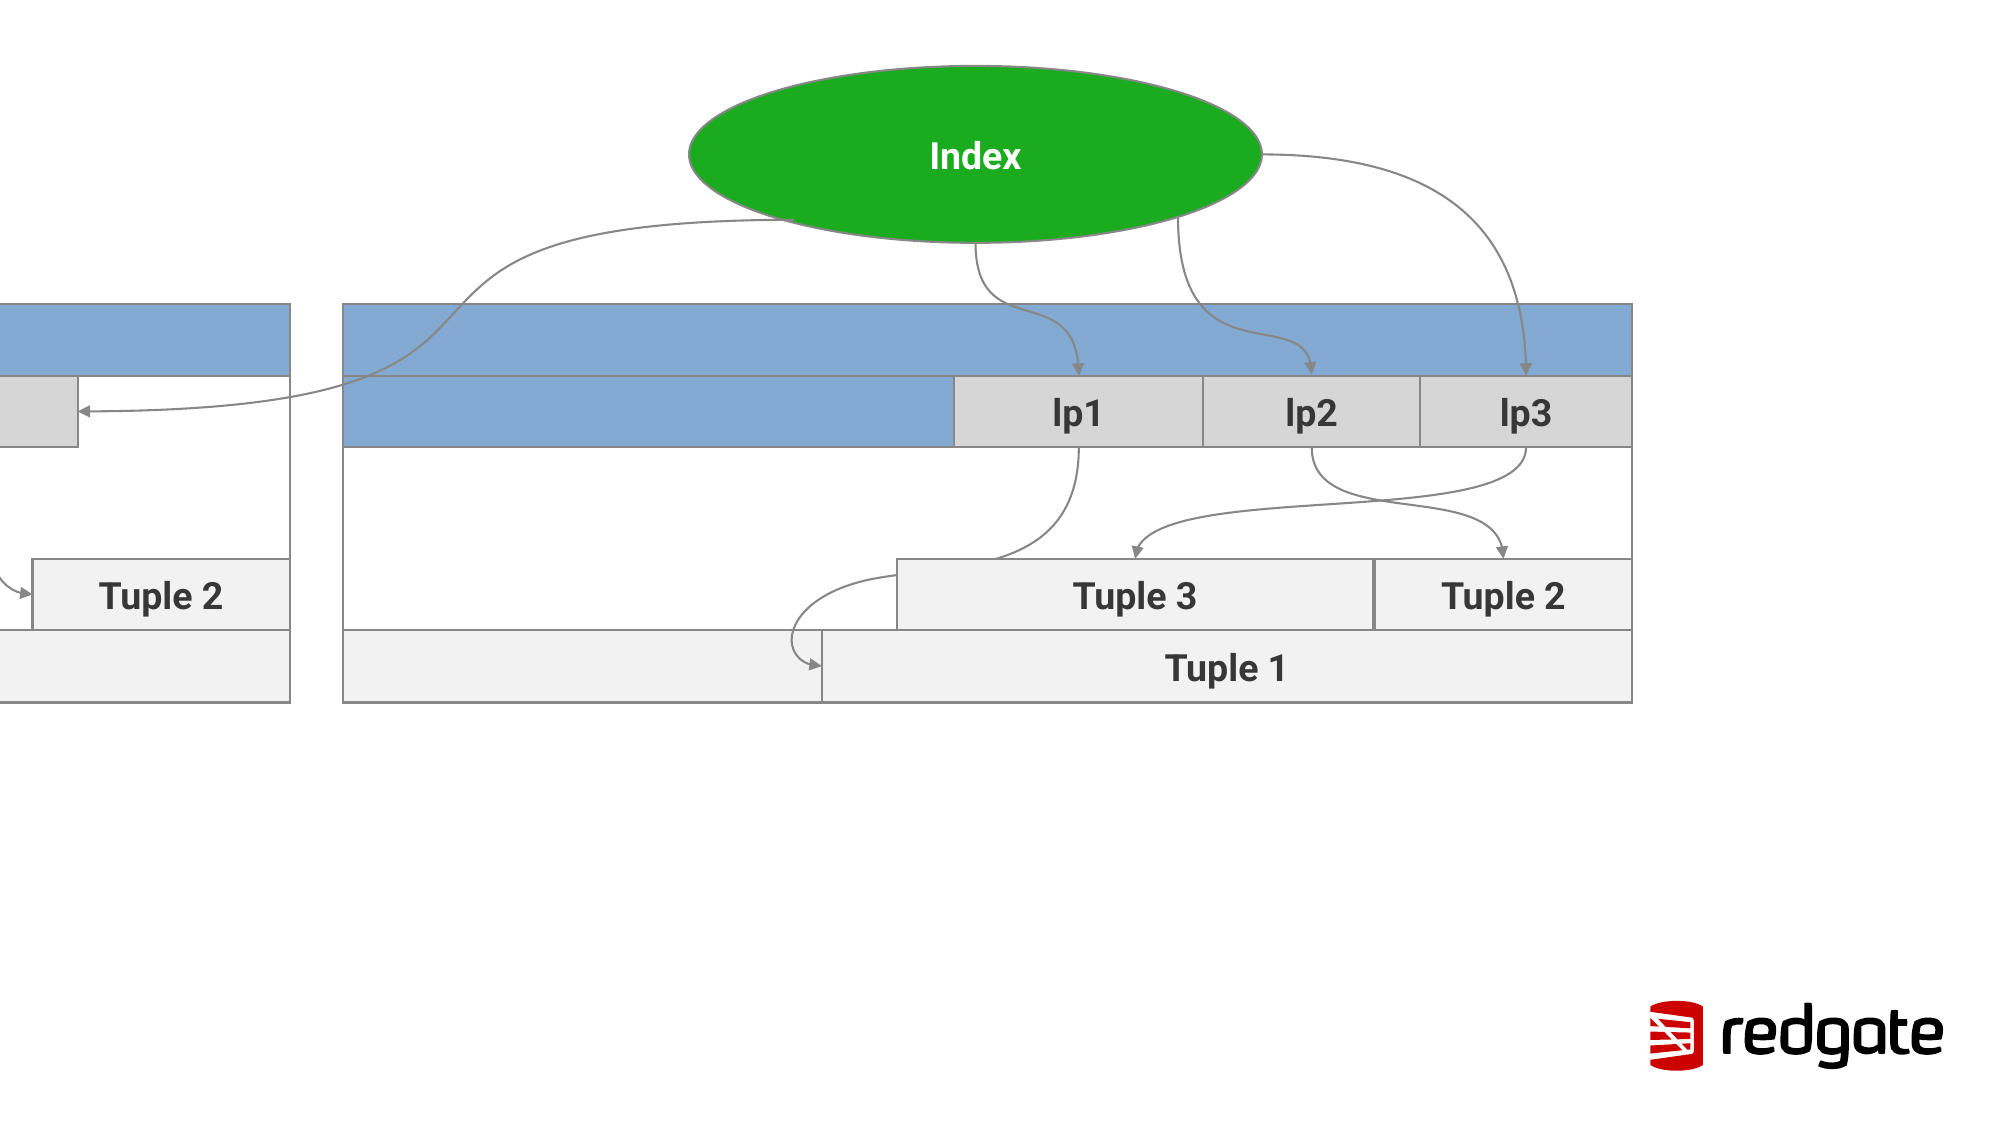

Index

lp1
lp2

Tuple 2

Tuple 1

lp1
lp2
lp3

Tuple 3
Tuple 2

Tuple 1